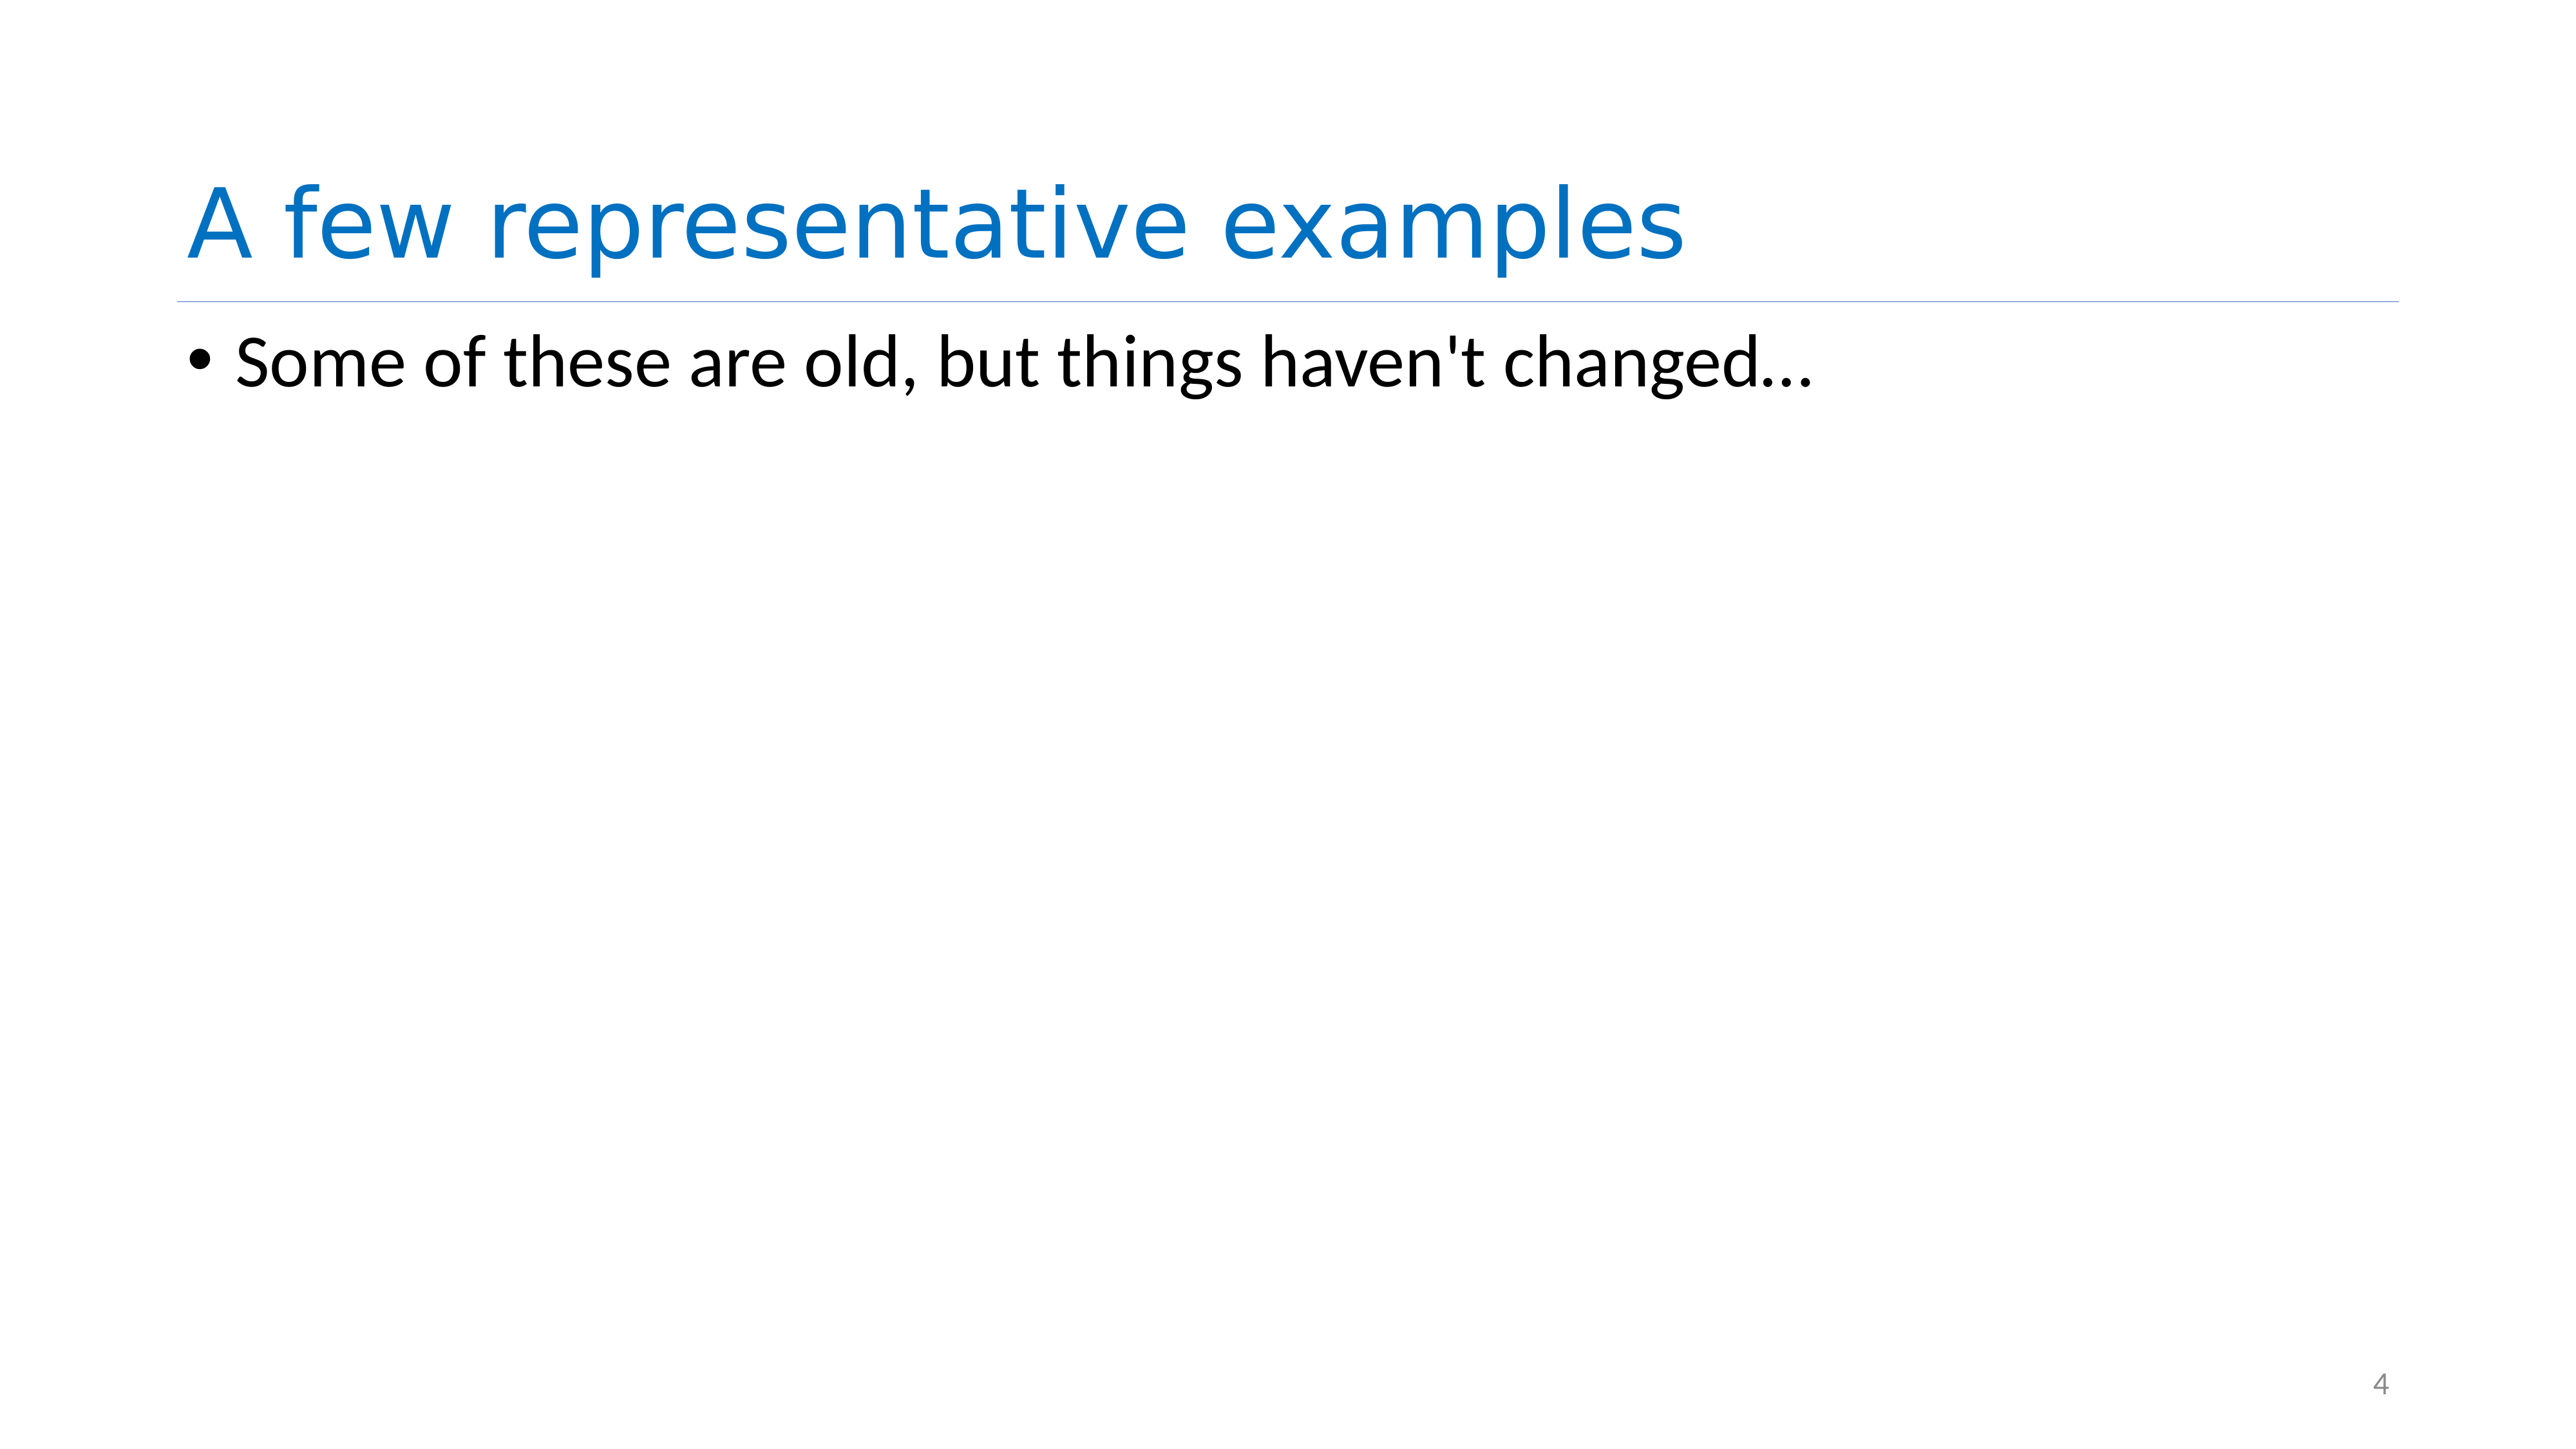

# A few representative examples
Some of these are old, but things haven't changed…
4